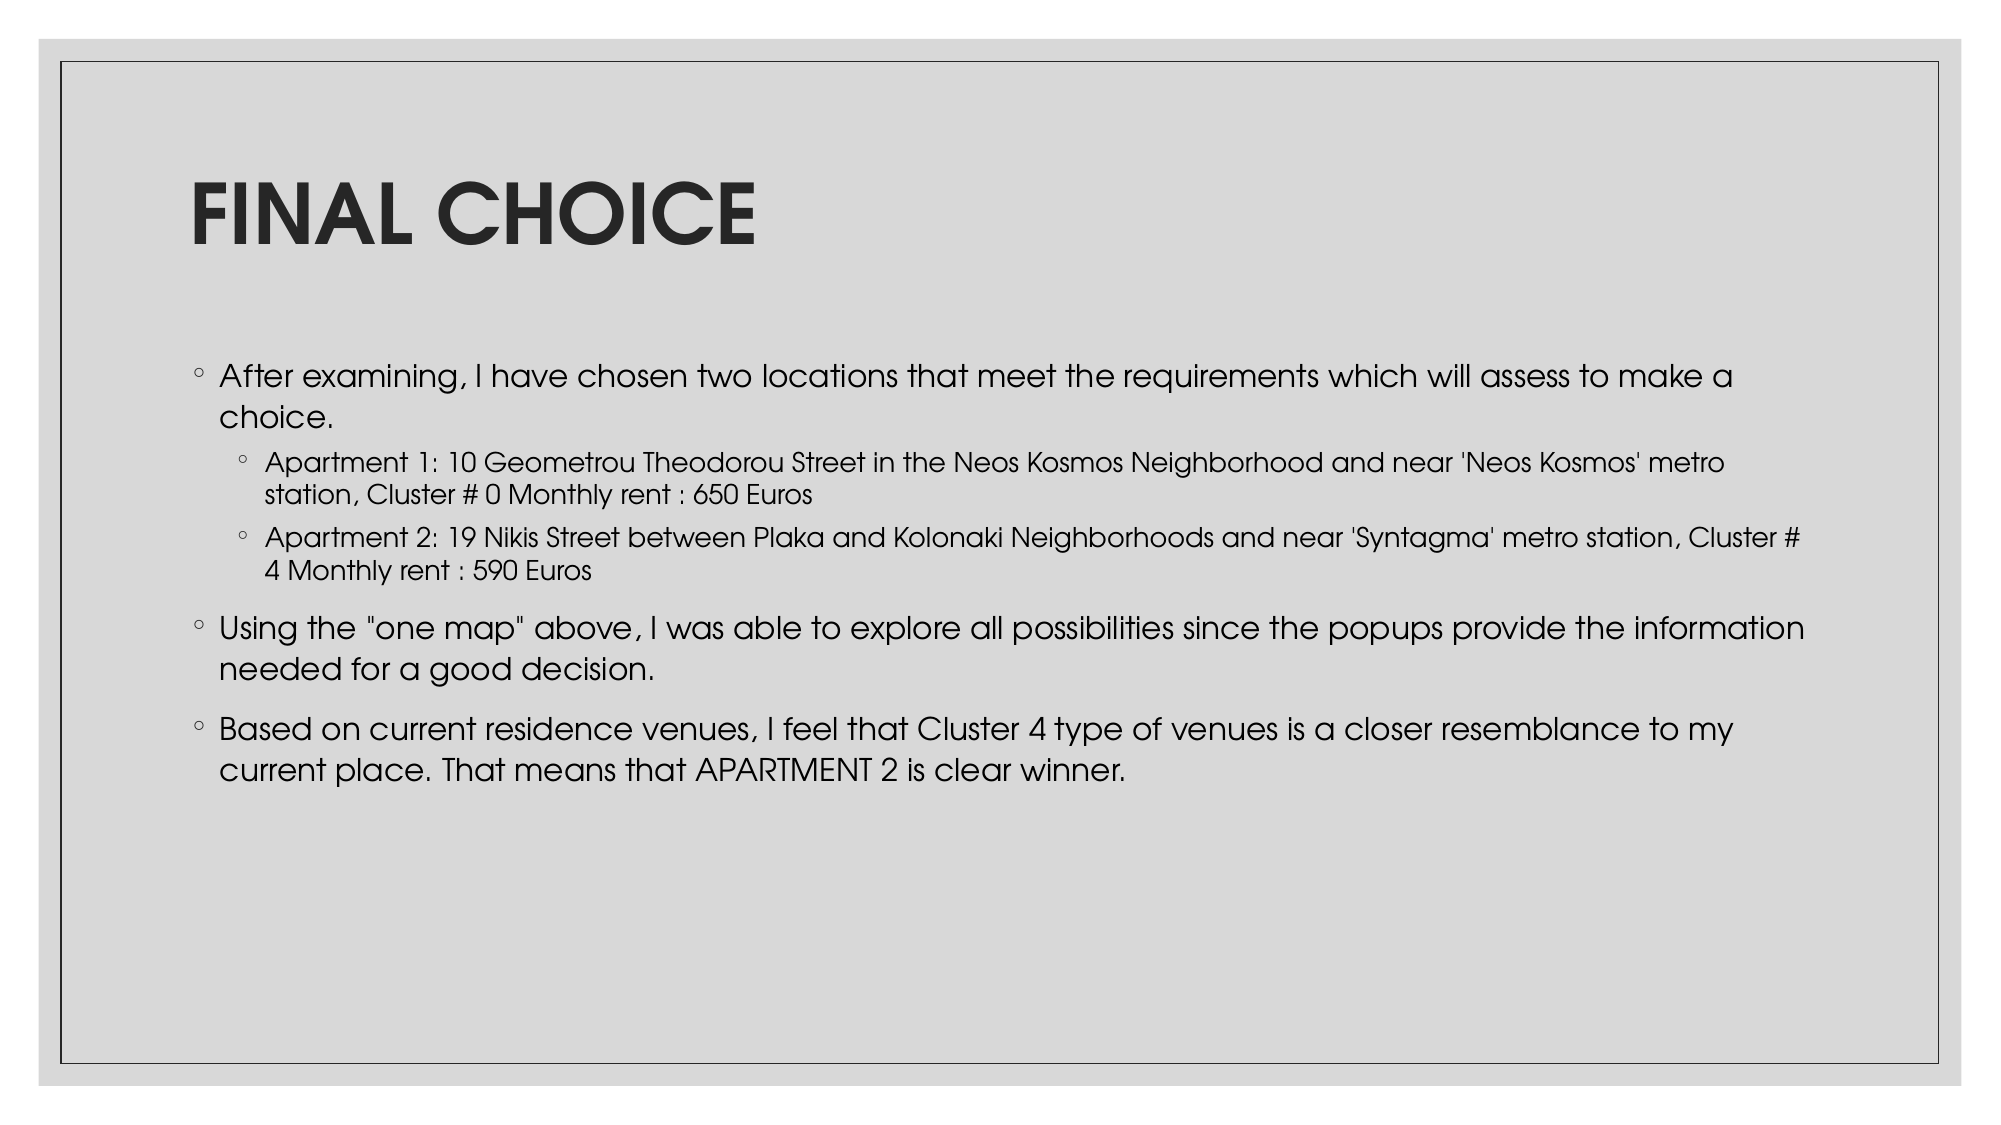

# FINAL CHOICE
After examining, I have chosen two locations that meet the requirements which will assess to make a choice.
Apartment 1: 10 Geometrou Theodorou Street in the Neos Kosmos Neighborhood and near 'Neos Kosmos' metro station, Cluster # 0 Monthly rent : 650 Euros
Apartment 2: 19 Nikis Street between Plaka and Kolonaki Neighborhoods and near 'Syntagma' metro station, Cluster # 4 Monthly rent : 590 Euros
Using the "one map" above, I was able to explore all possibilities since the popups provide the information needed for a good decision.
Based on current residence venues, I feel that Cluster 4 type of venues is a closer resemblance to my current place. That means that APARTMENT 2 is clear winner.